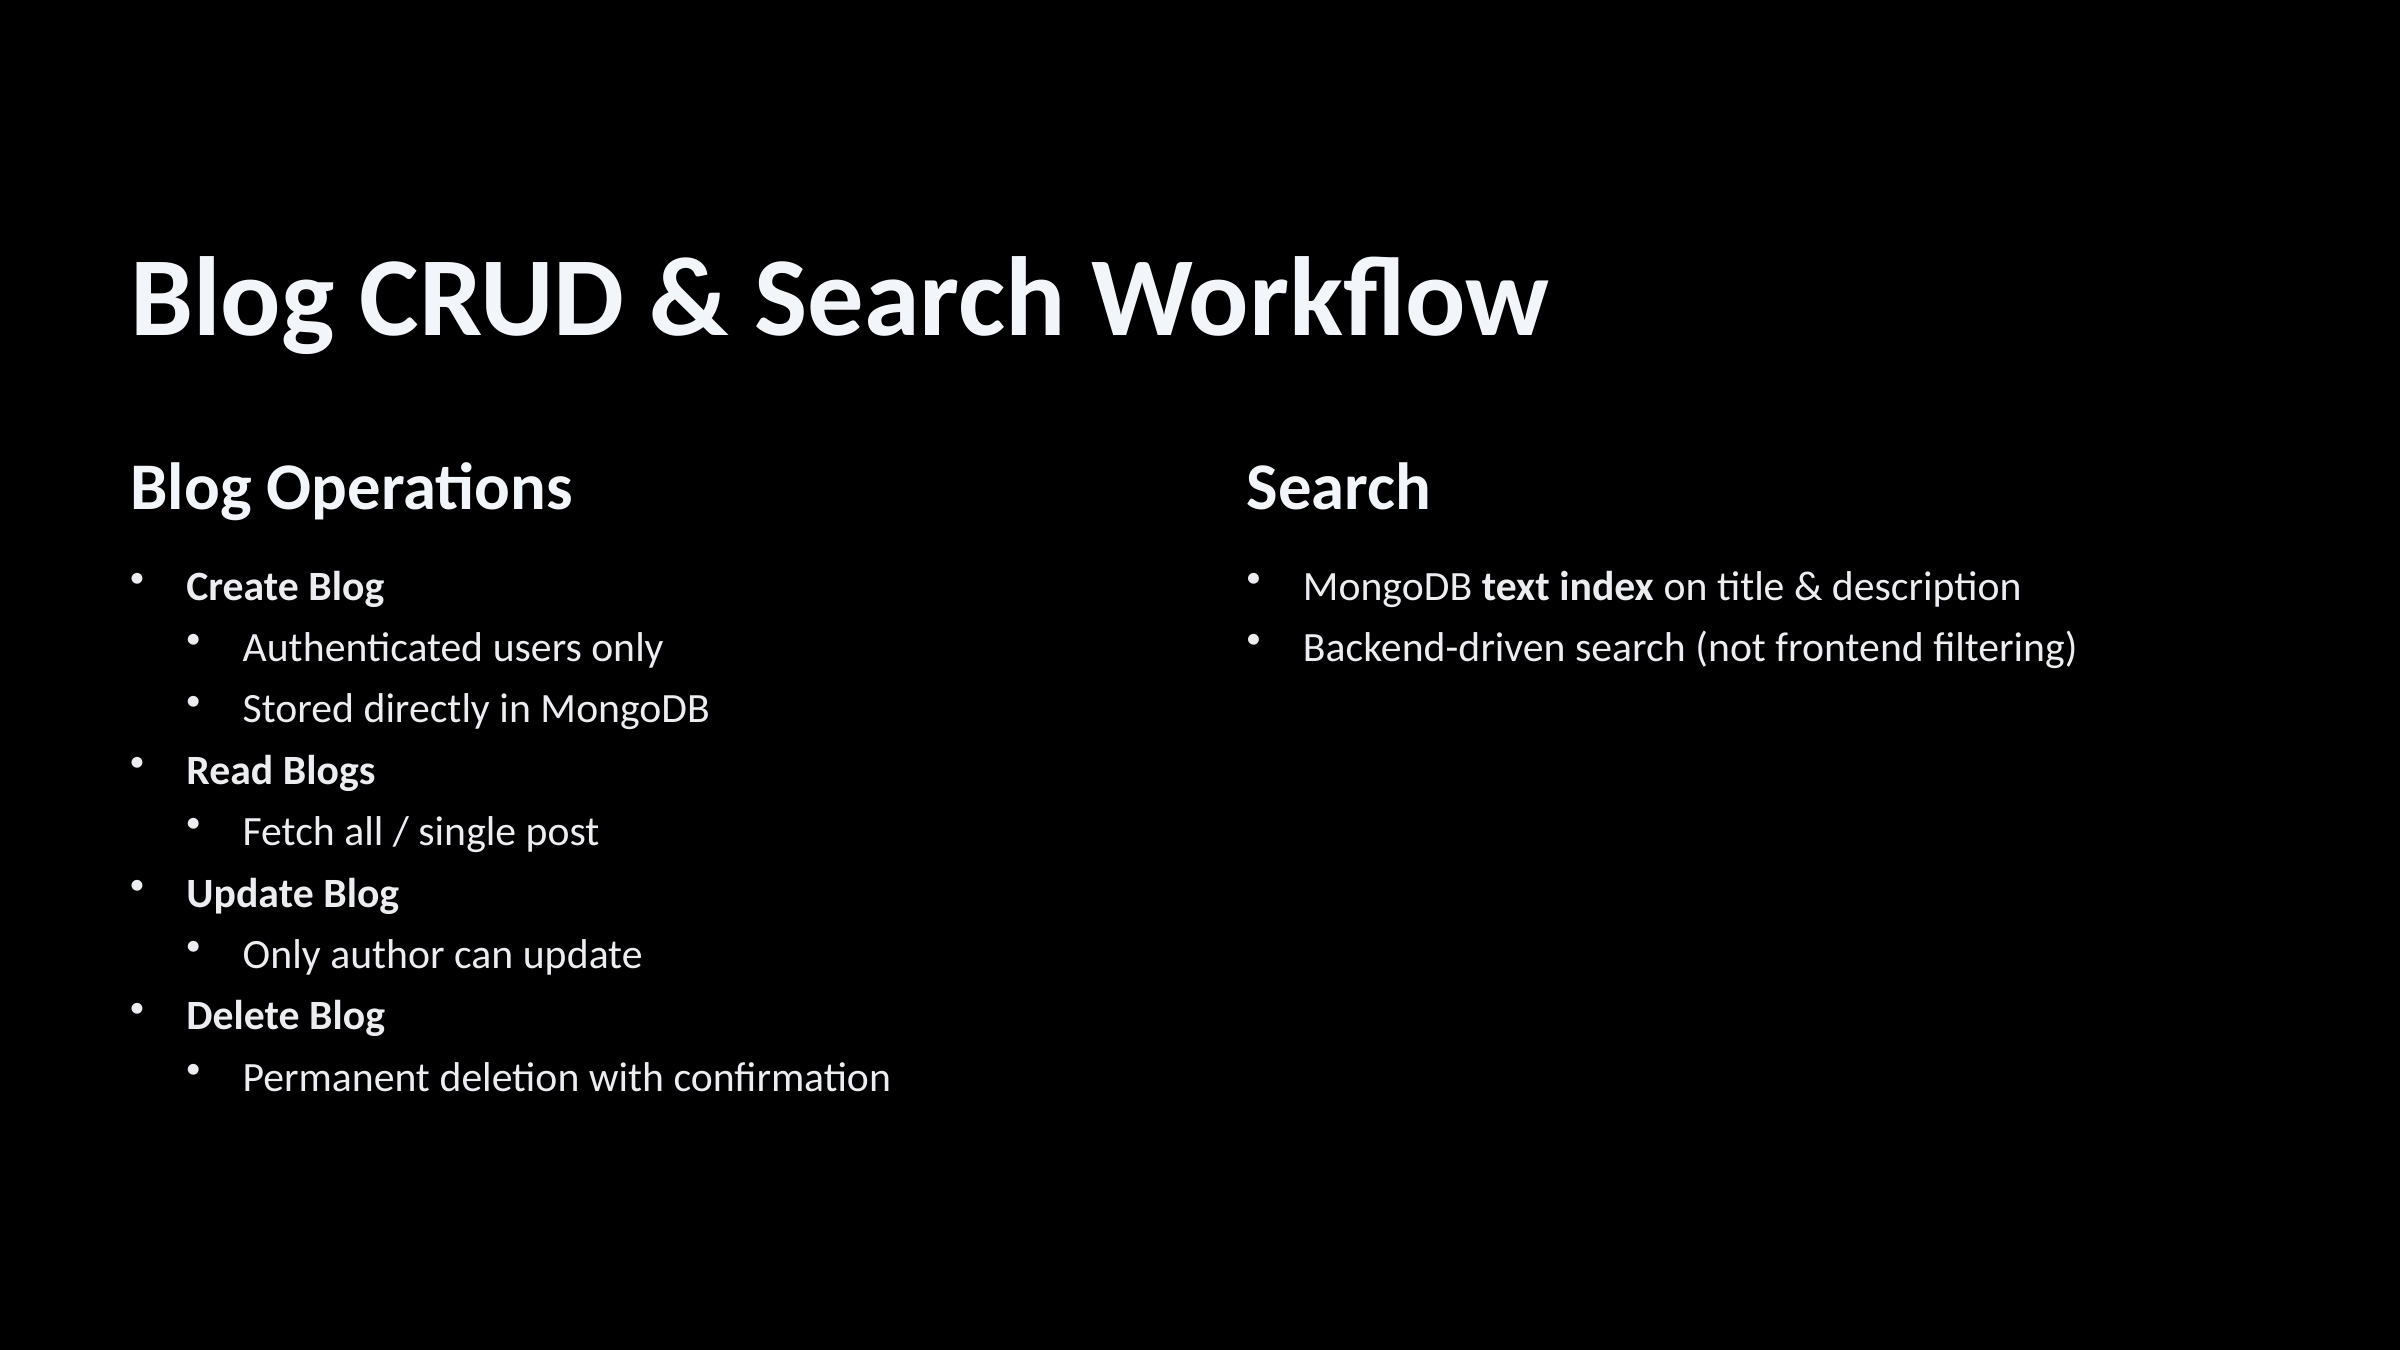

Blog CRUD & Search Workflow
Blog Operations
Search
Create Blog
MongoDB text index on title & description
Authenticated users only
Backend-driven search (not frontend filtering)
Stored directly in MongoDB
Read Blogs
Fetch all / single post
Update Blog
Only author can update
Delete Blog
Permanent deletion with confirmation